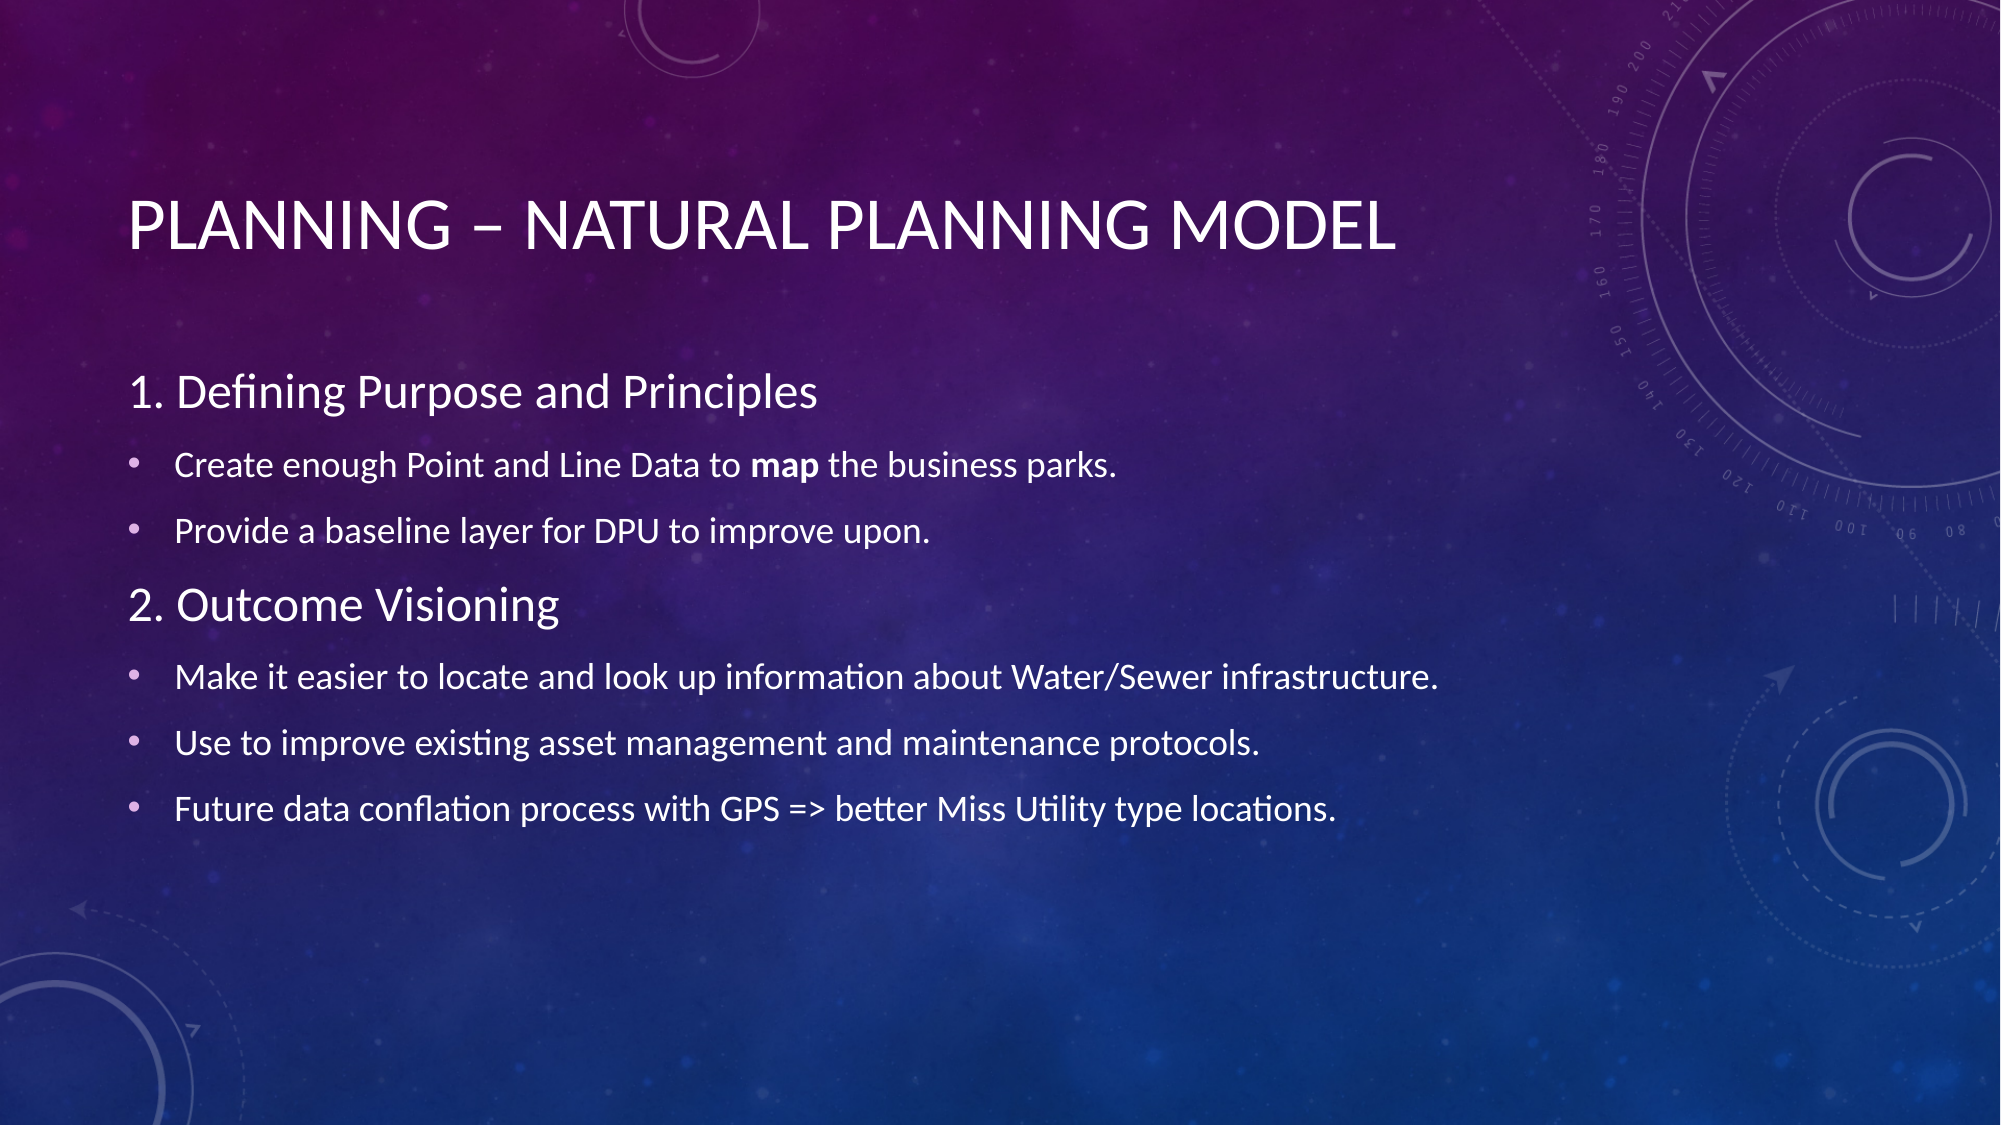

# Planning – Natural Planning Model
1. Defining Purpose and Principles
Create enough Point and Line Data to map the business parks.
Provide a baseline layer for DPU to improve upon.
2. Outcome Visioning
Make it easier to locate and look up information about Water/Sewer infrastructure.
Use to improve existing asset management and maintenance protocols.
Future data conflation process with GPS => better Miss Utility type locations.